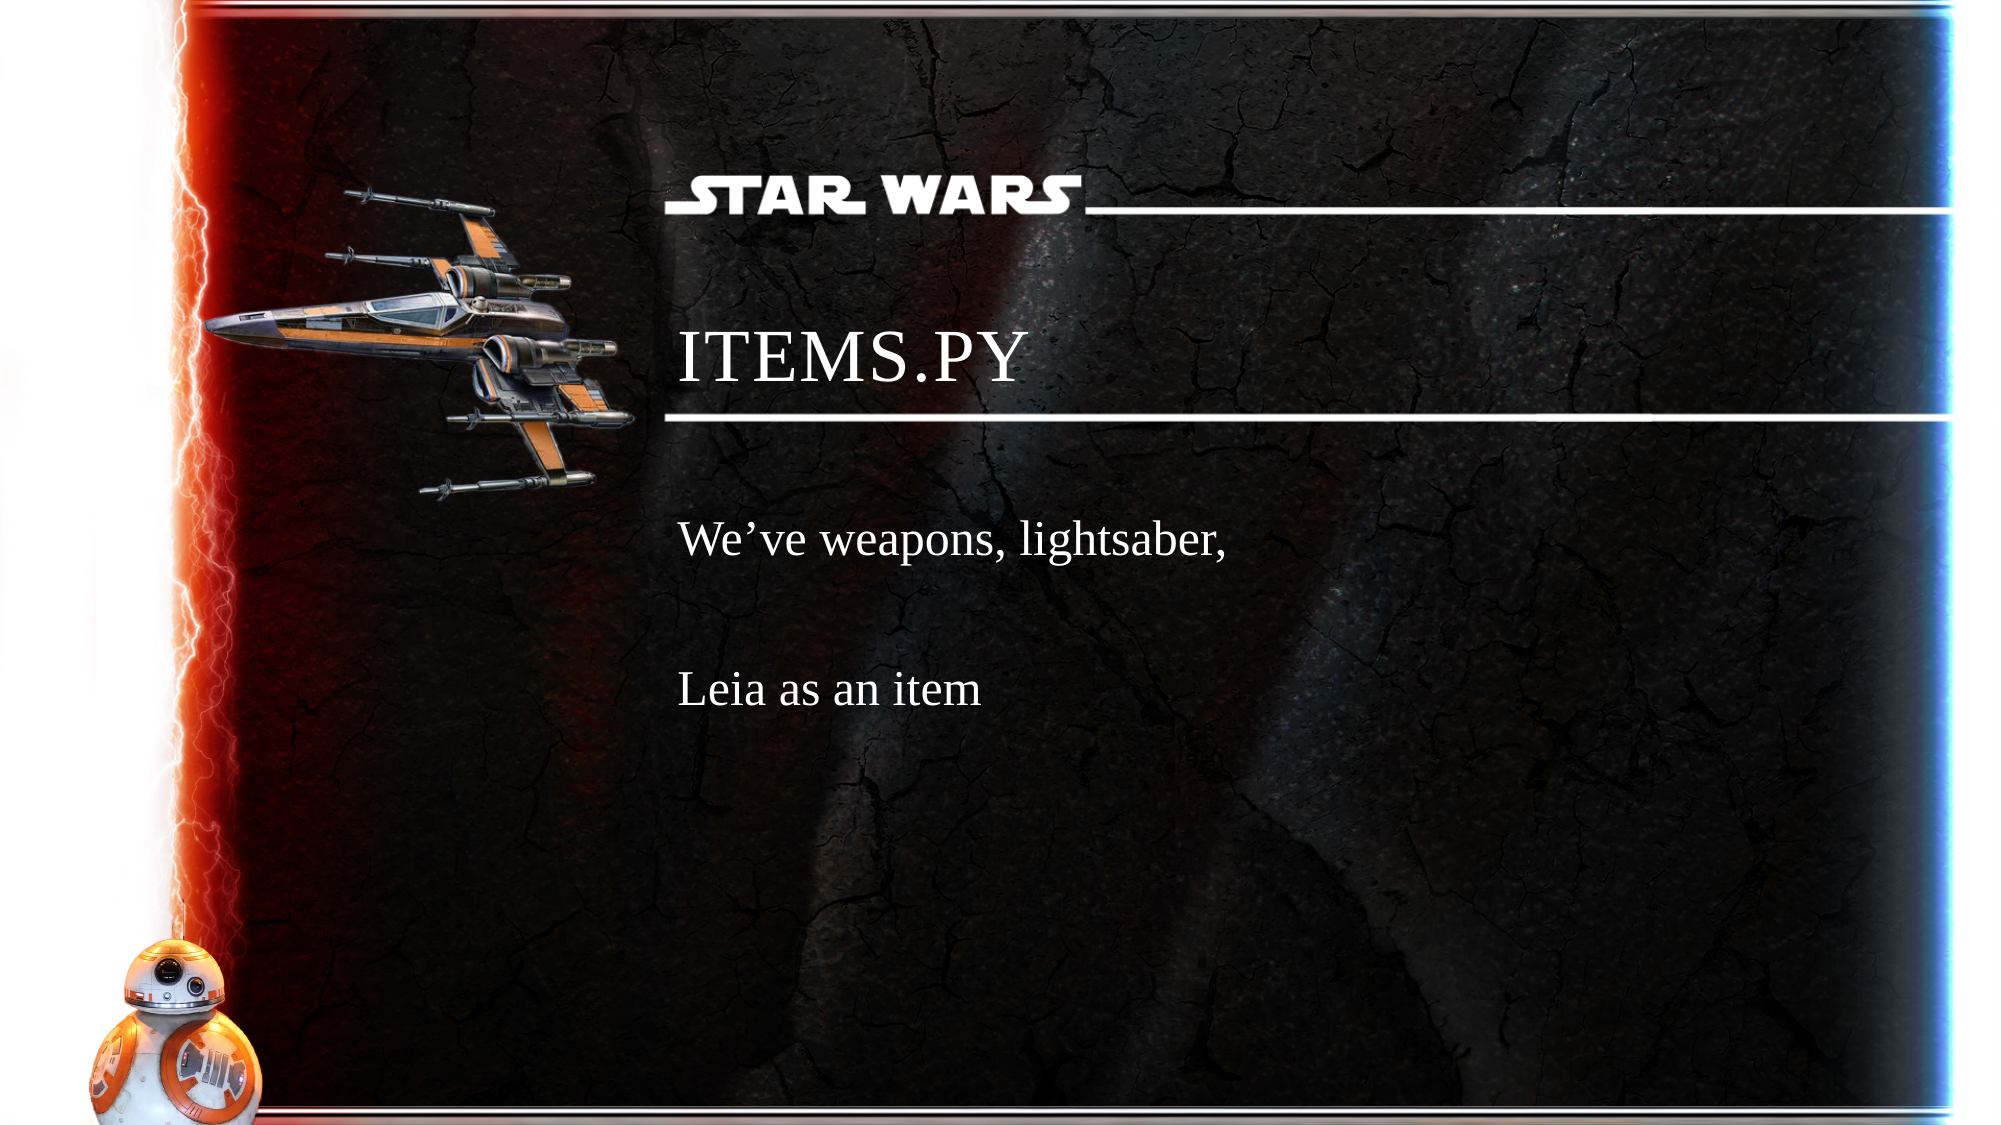

# Items.py

We’ve weapons, lightsaber,

Leia as an item